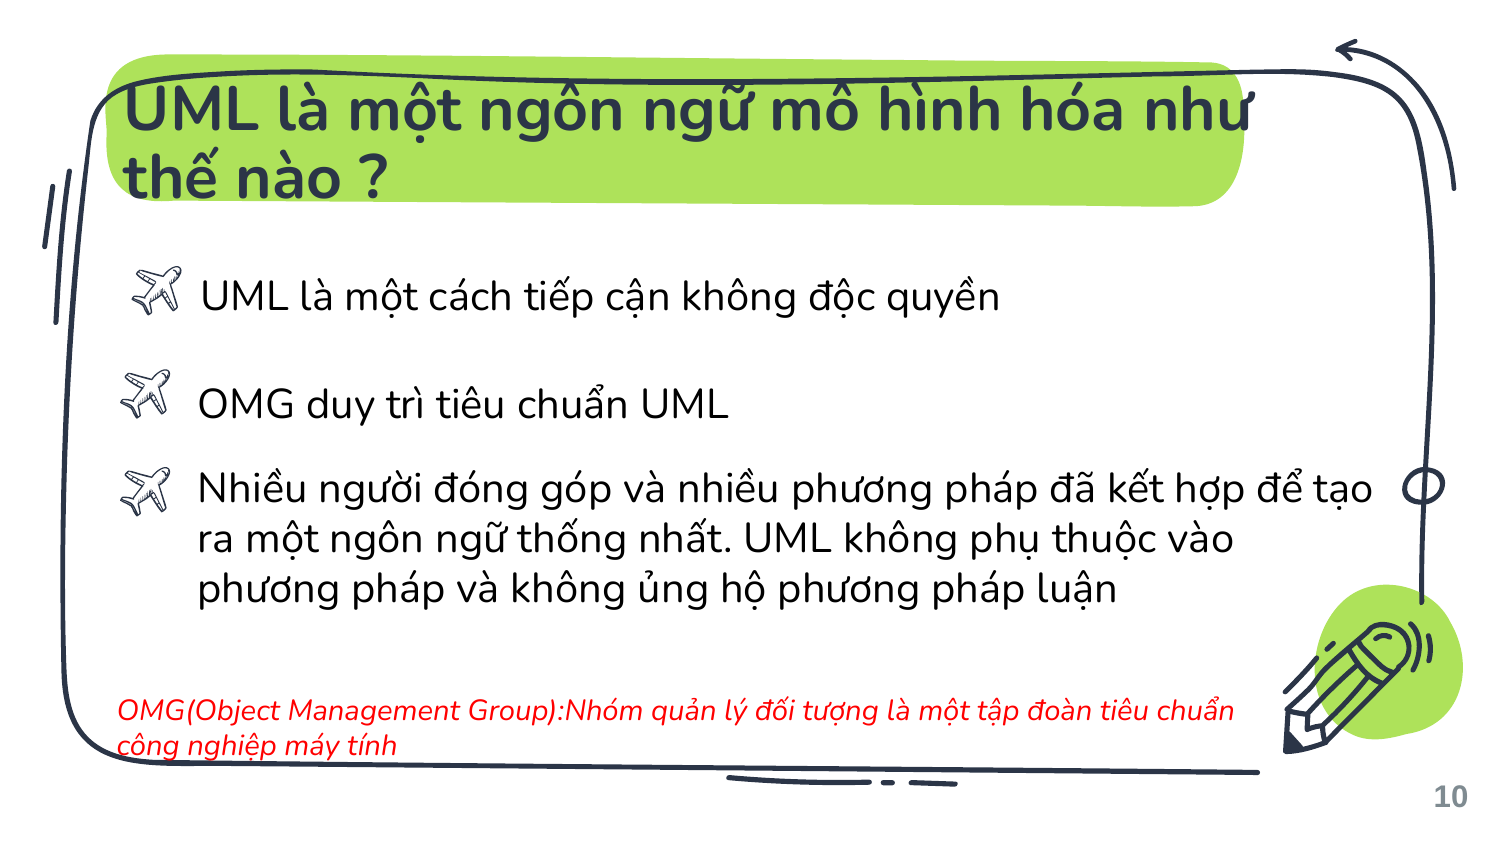

# UML là một ngôn ngữ mô hình hóa như thế nào ?
UML là một cách tiếp cận không độc quyền

OMG duy trì tiêu chuẩn UML
Nhiều người đóng góp và nhiều phương pháp đã kết hợp để tạo ra một ngôn ngữ thống nhất. UML không phụ thuộc vào phương pháp và không ủng hộ phương pháp luận

OMG(Object Management Group):Nhóm quản lý đối tượng là một tập đoàn tiêu chuẩn công nghiệp máy tính
10